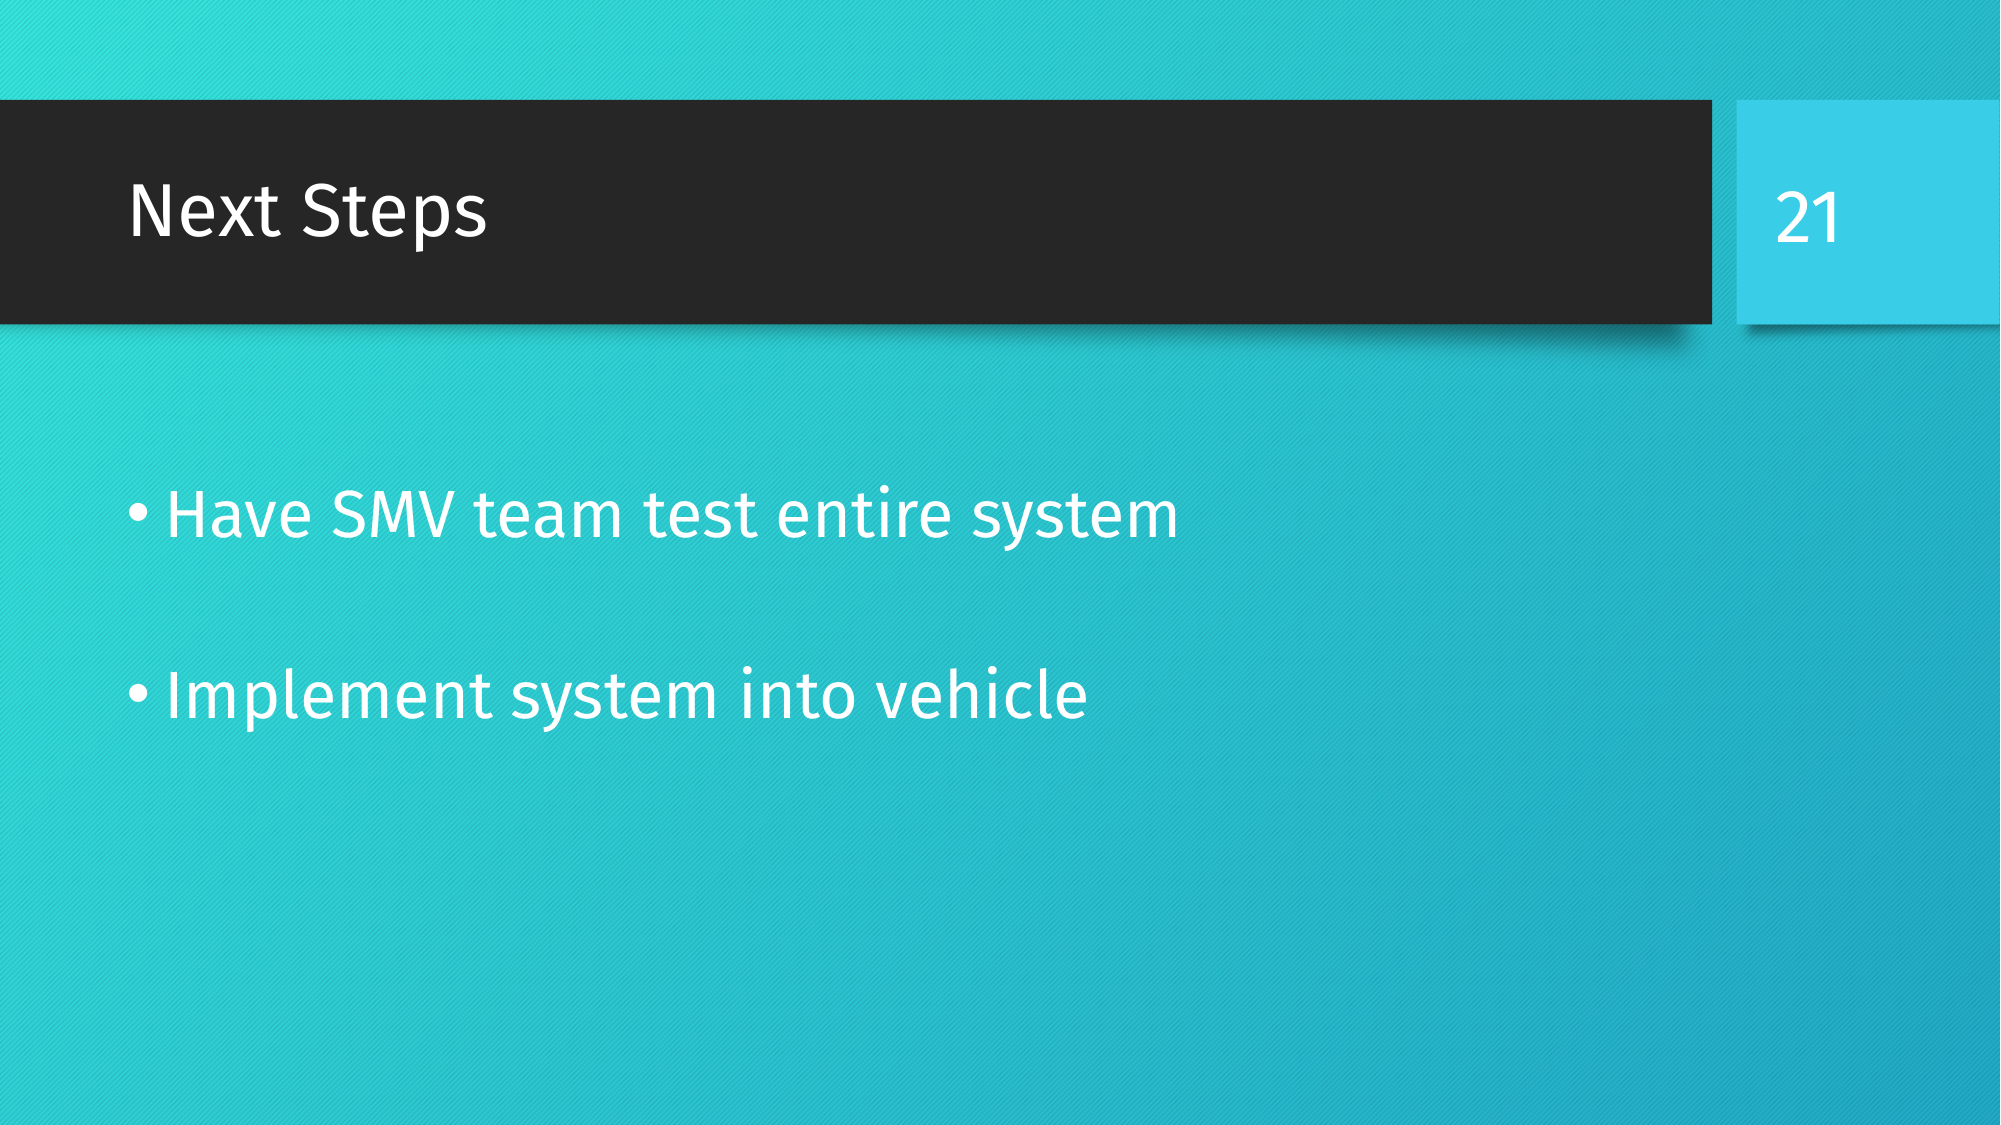

21
# Next Steps
Have SMV team test entire system
Implement system into vehicle